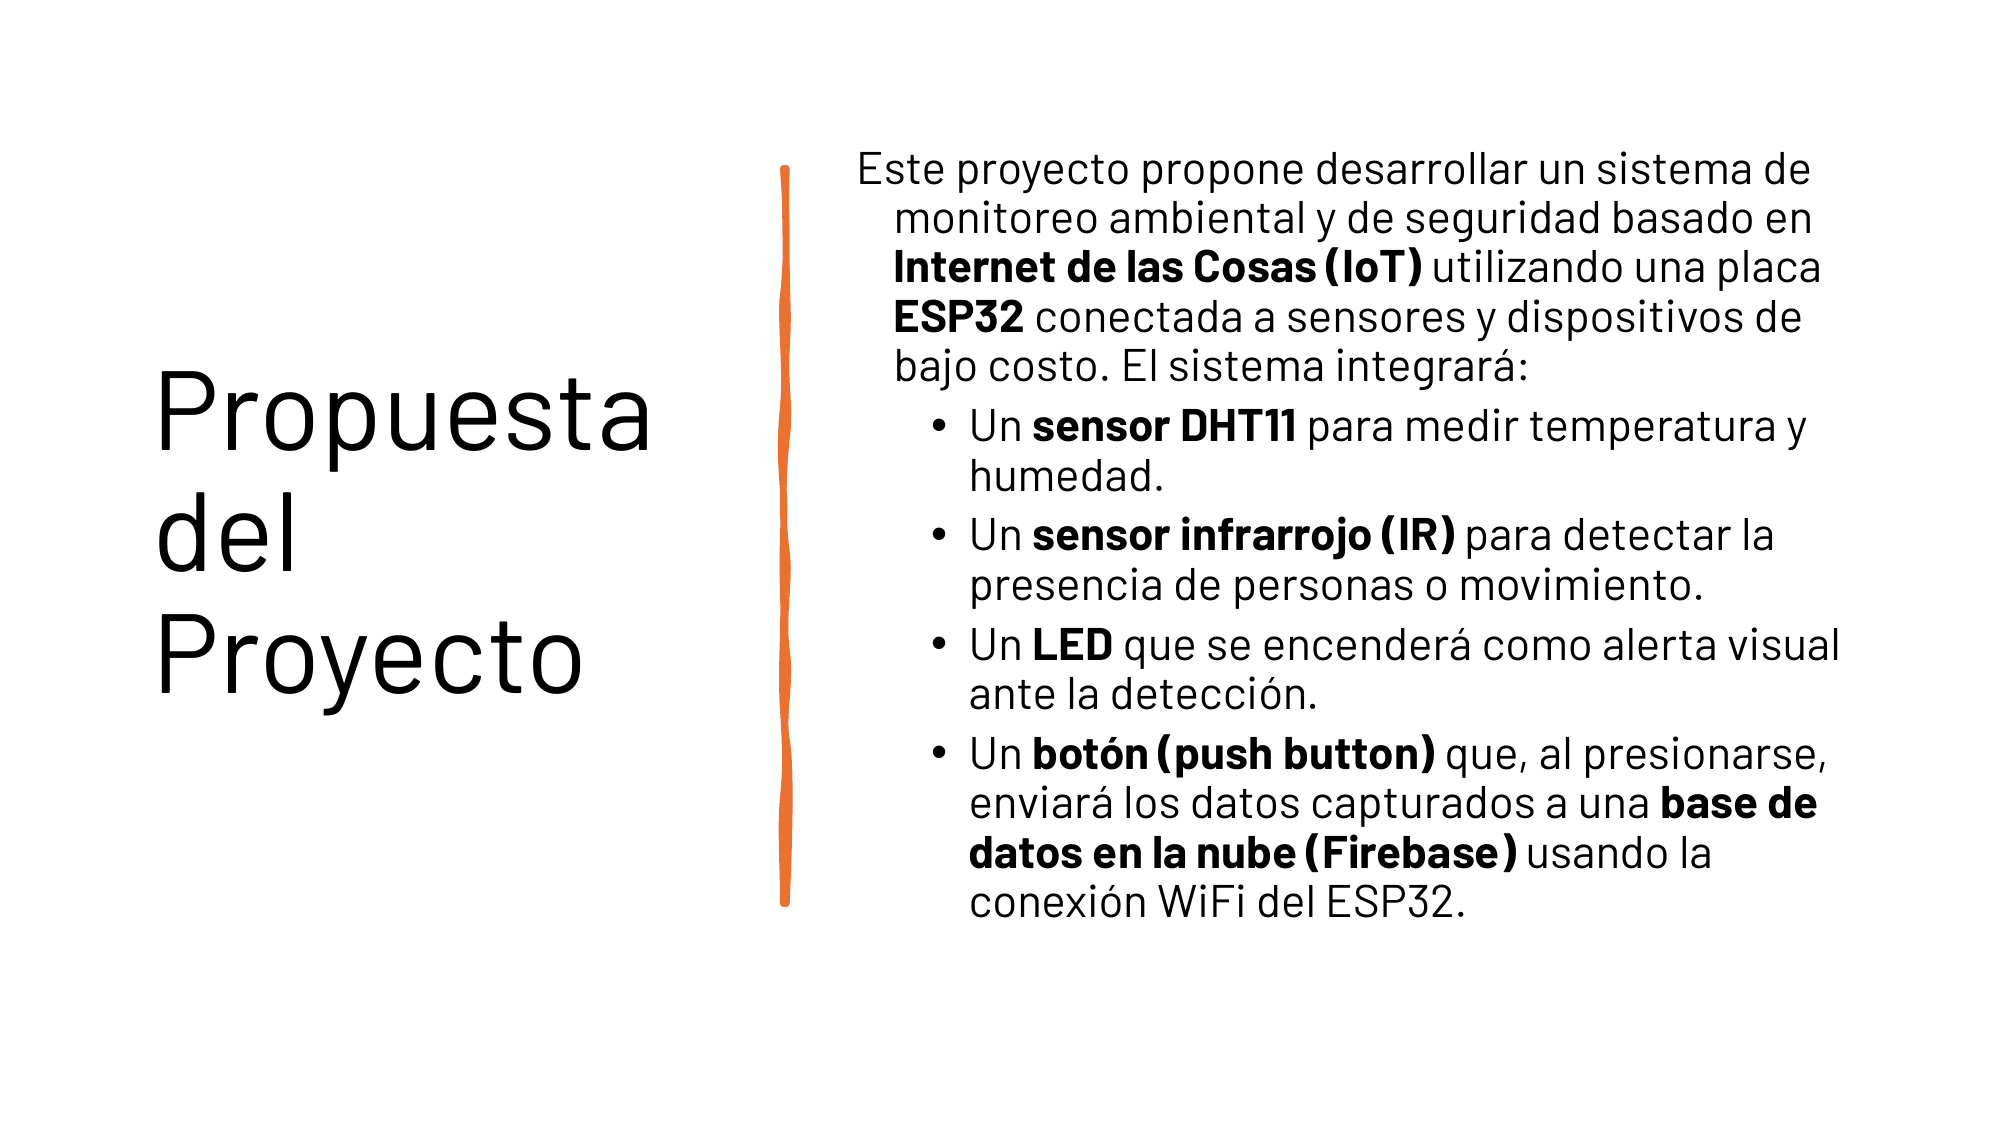

# Propuesta del Proyecto
Este proyecto propone desarrollar un sistema de monitoreo ambiental y de seguridad basado en Internet de las Cosas (IoT) utilizando una placa ESP32 conectada a sensores y dispositivos de bajo costo. El sistema integrará:
Un sensor DHT11 para medir temperatura y humedad.
Un sensor infrarrojo (IR) para detectar la presencia de personas o movimiento.
Un LED que se encenderá como alerta visual ante la detección.
Un botón (push button) que, al presionarse, enviará los datos capturados a una base de datos en la nube (Firebase) usando la conexión WiFi del ESP32.